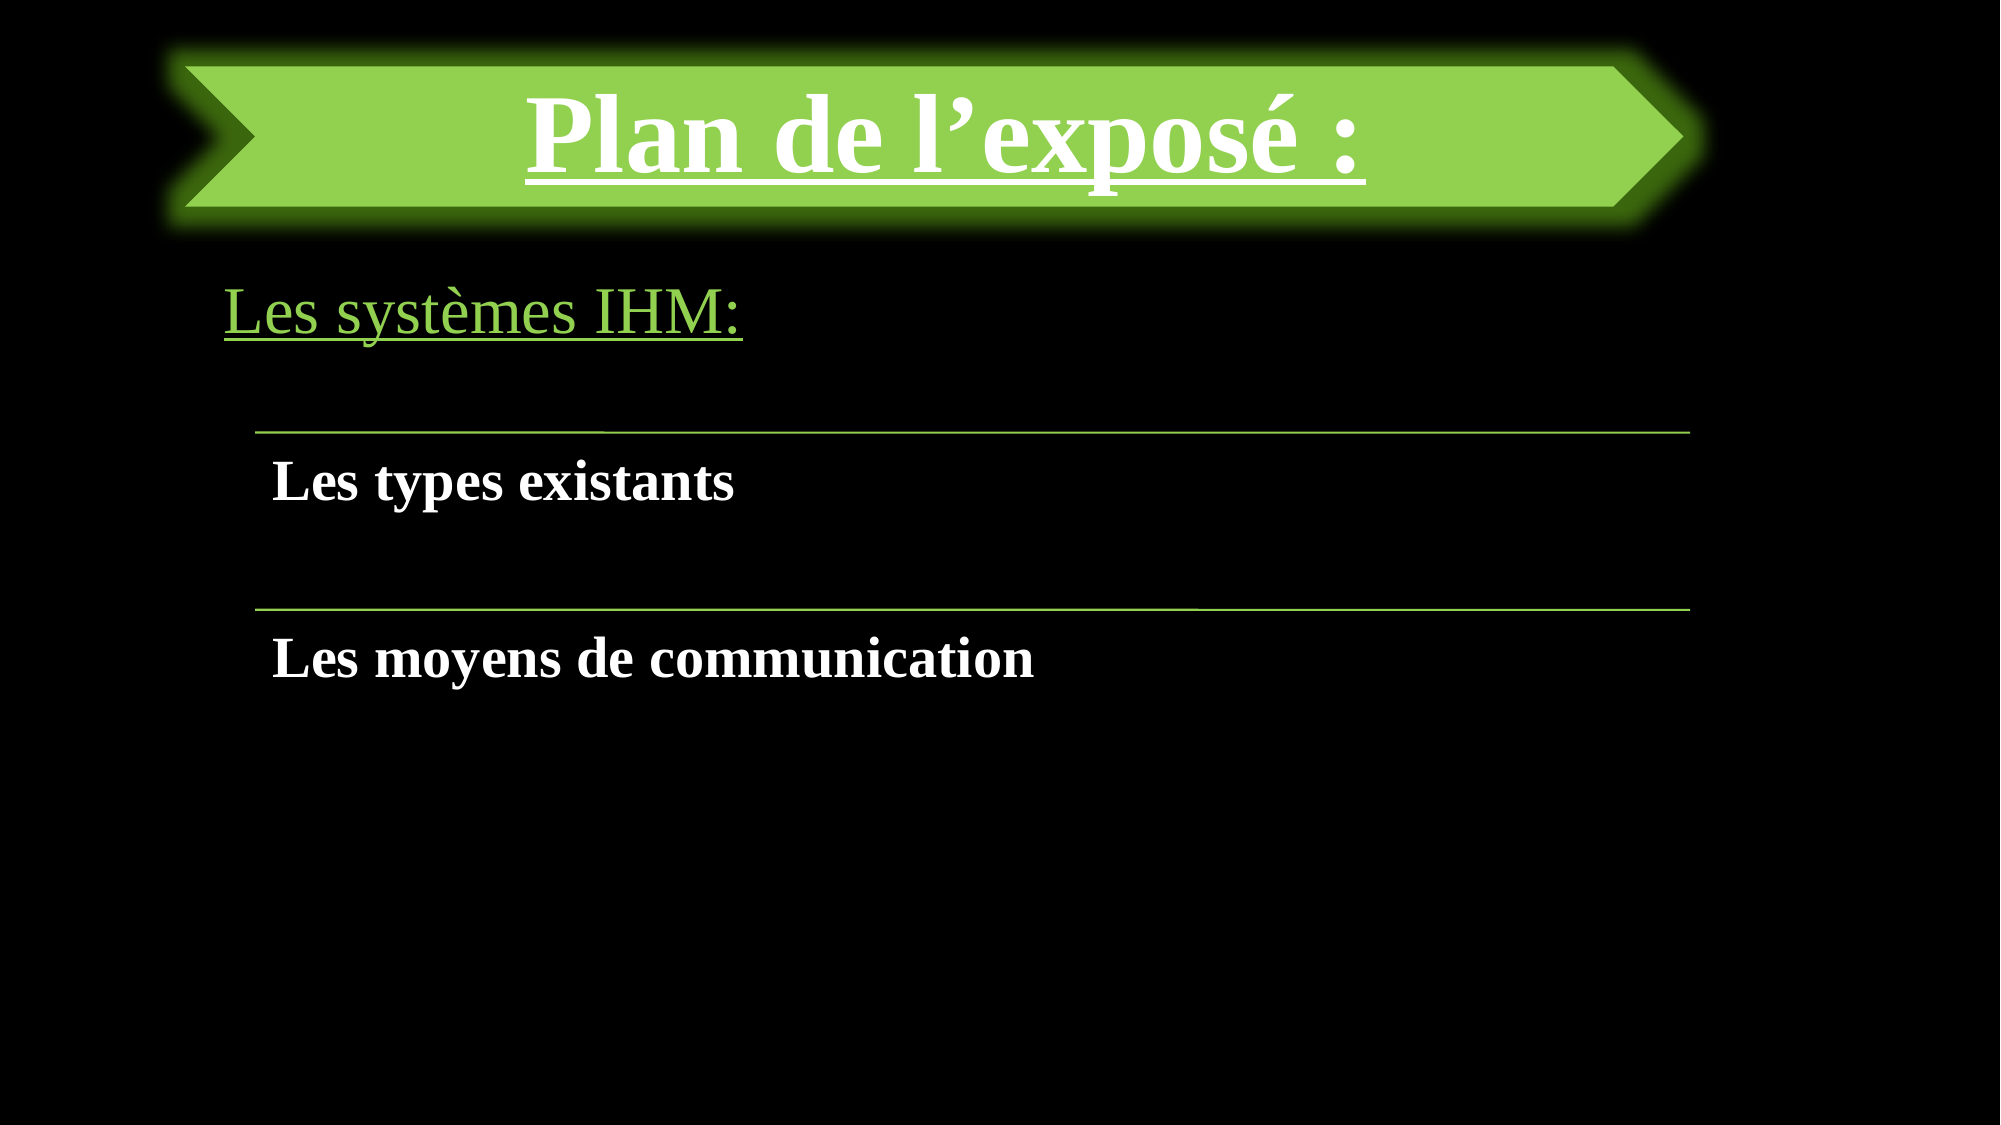

Plan de l’exposé :
# Les systèmes IHM:
Les types existants
Les moyens de communication